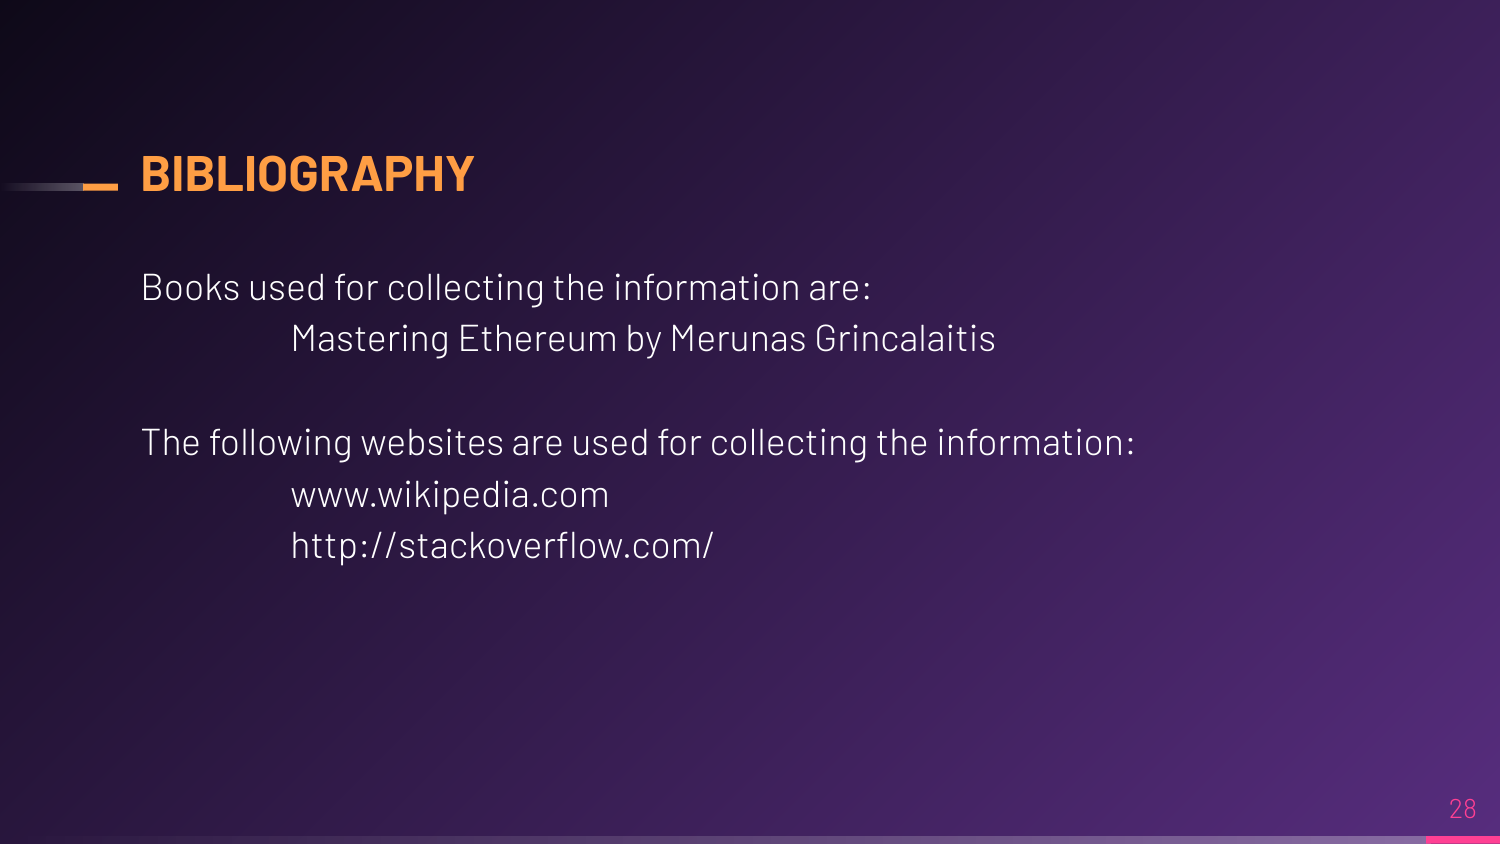

# BIBLIOGRAPHY
Books used for collecting the information are:
	Mastering Ethereum by Merunas Grincalaitis

The following websites are used for collecting the information:
www.wikipedia.com
http://stackoverflow.com/
28